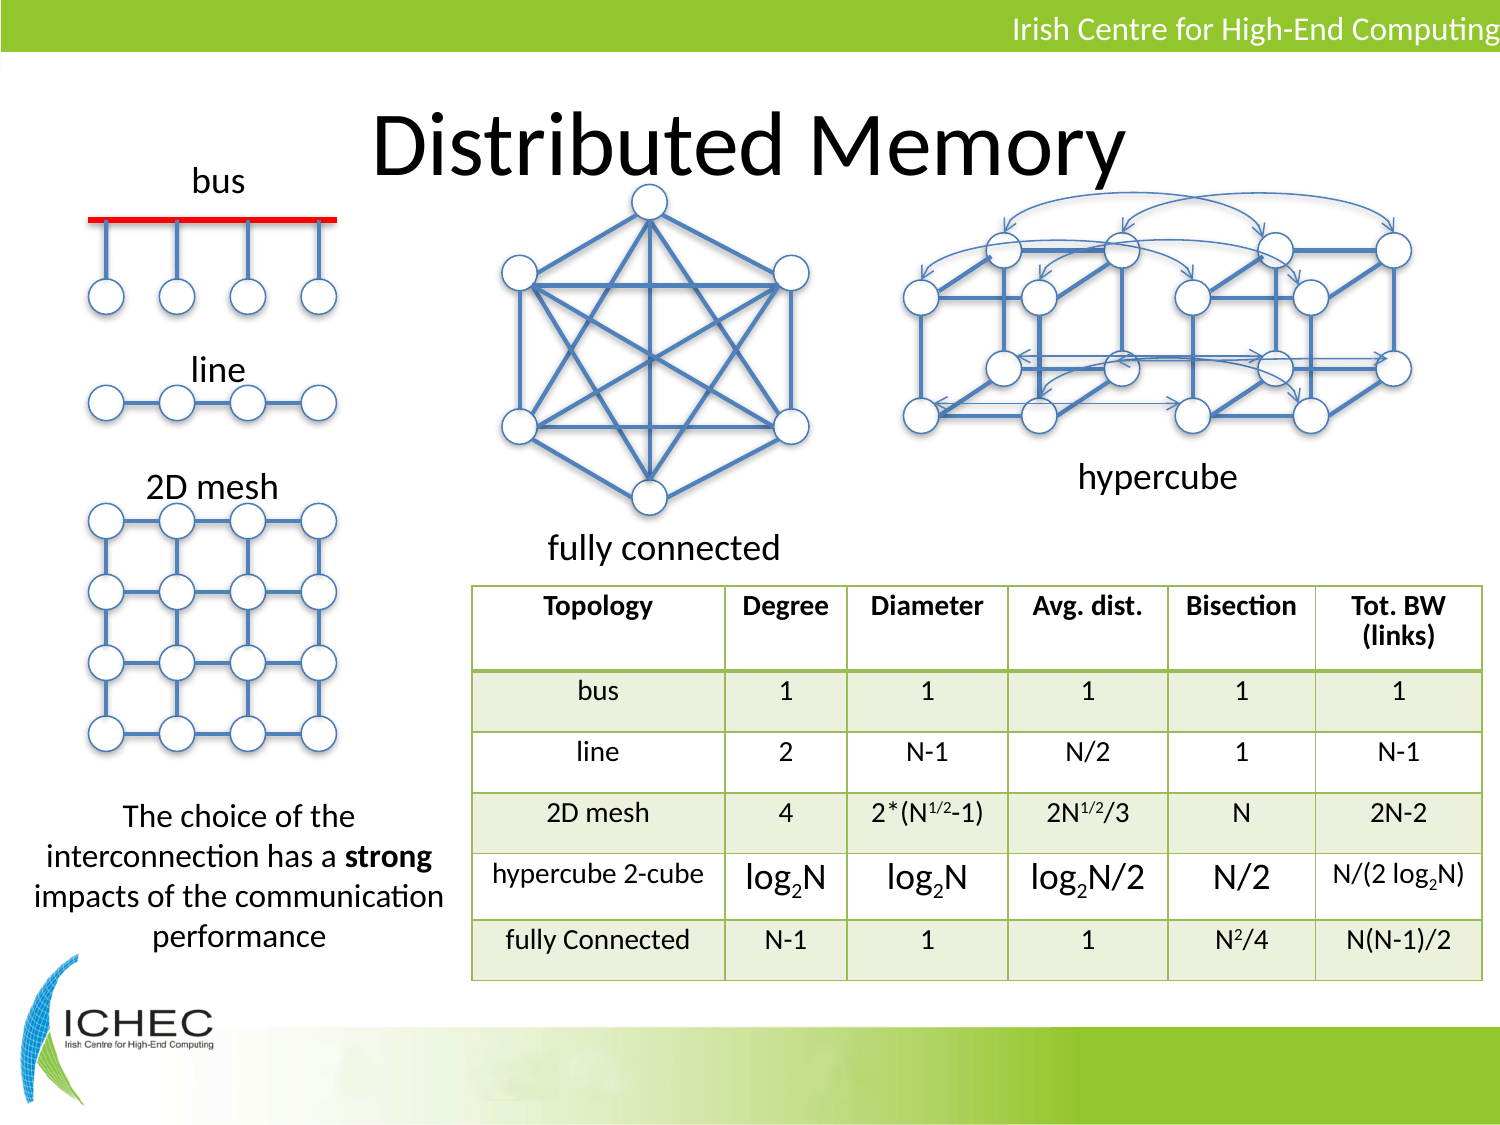

# Distributed Memory
bus

line

hypercube
2D mesh

fully connected
| Topology | Degree | Diameter | Avg. dist. | Bisection | Tot. BW (links) |
| --- | --- | --- | --- | --- | --- |
| bus | 1 | 1 | 1 | 1 | 1 |
| line | 2 | N-1 | N/2 | 1 | N-1 |
| 2D mesh | 4 | 2\*(N1/2-1) | 2N1/2/3 | N | 2N-2 |
| hypercube 2-cube | log2N | log2N | log2N/2 | N/2 | N/(2 log2N) |
| fully Connected | N-1 | 1 | 1 | N2/4 | N(N-1)/2 |
The choice of the interconnection has a strong impacts of the communication performance